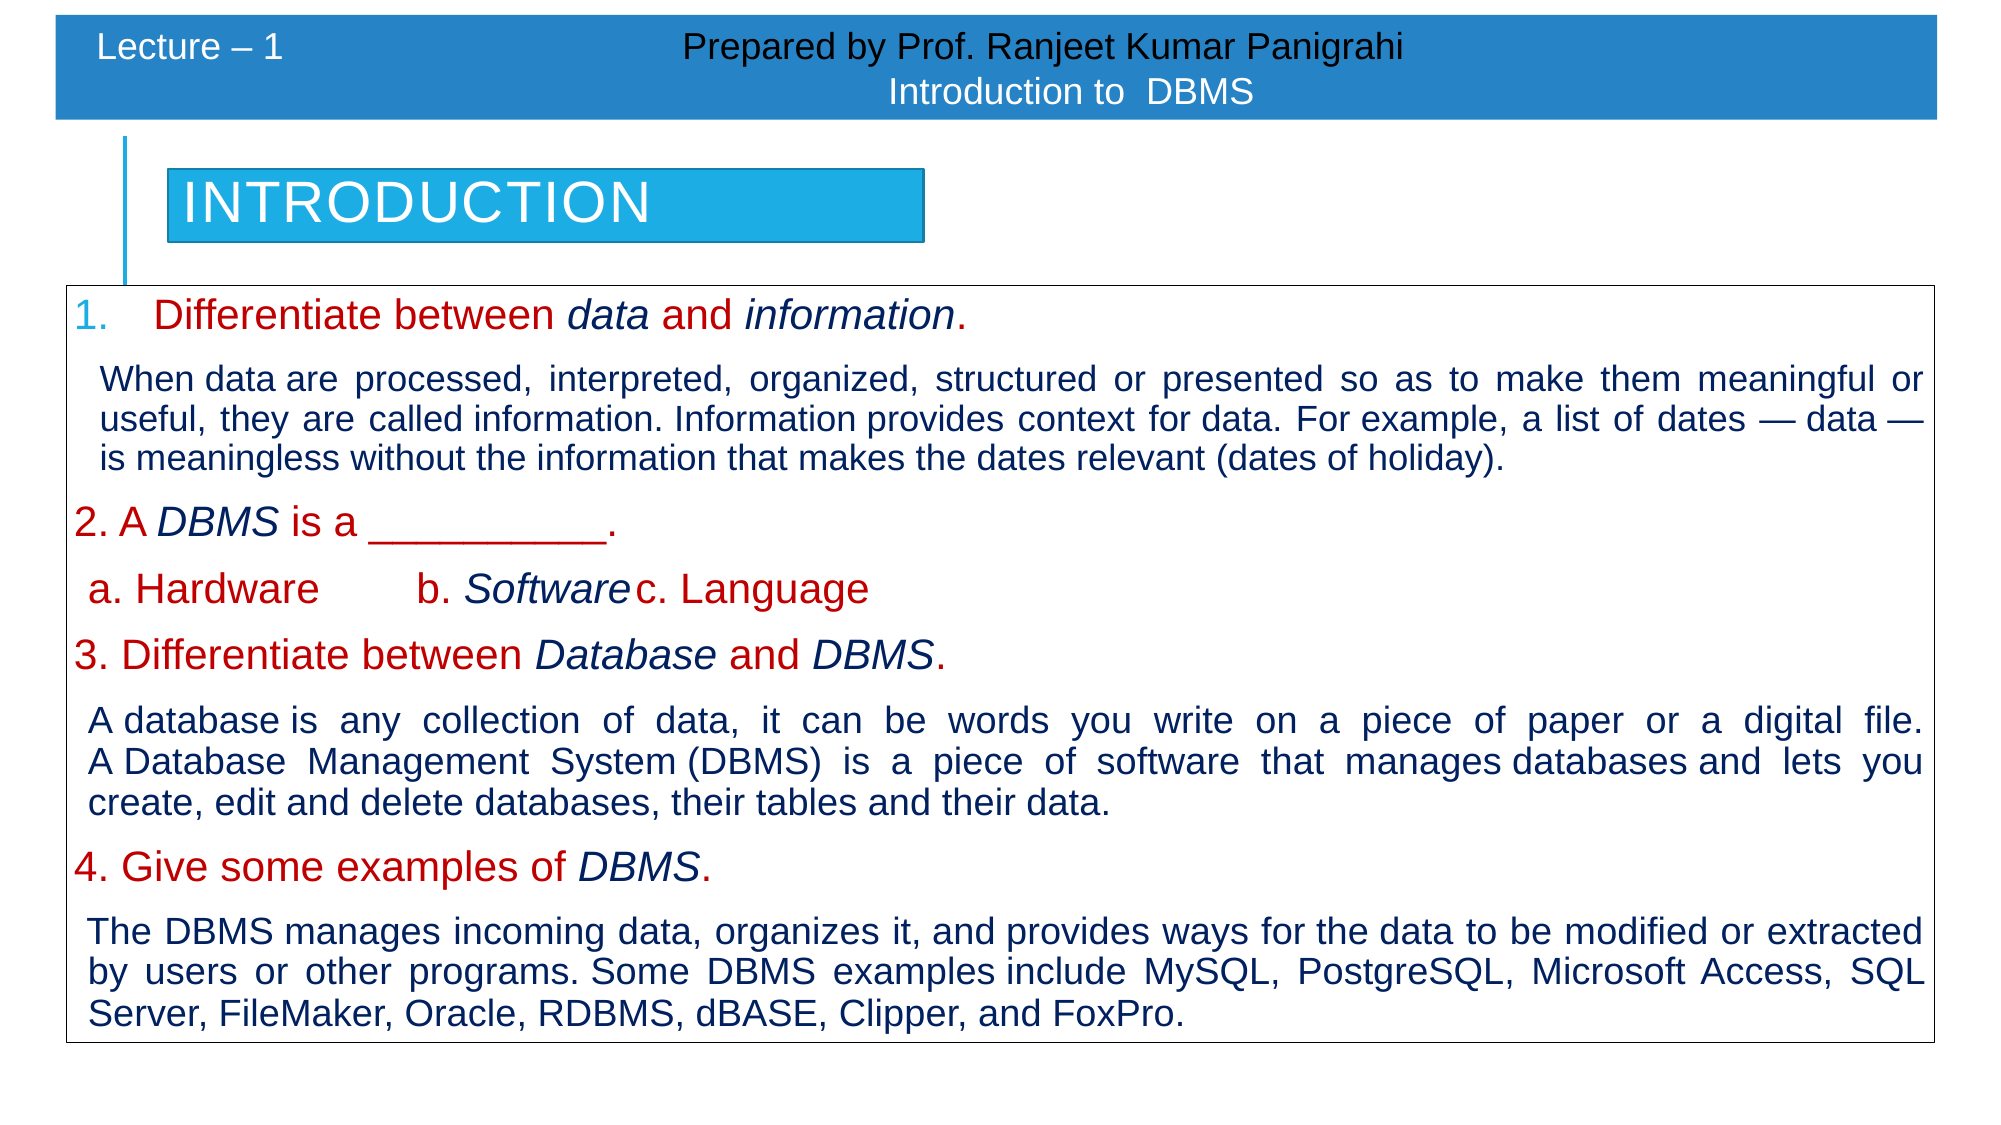

Lecture – 1   		             Prepared by Prof. Ranjeet Kumar Panigrahi					Introduction to  DBMS
Introduction
Differentiate between data and information.
	When data are processed, interpreted, organized, structured or presented so as to make them meaningful or useful, they are called information. Information provides context for data. For example, a list of dates — data — is meaningless without the information that makes the dates relevant (dates of holiday).
2. A DBMS is a __________.
		a. Hardware		b. Software		c. Language
3. Differentiate between Database and DBMS.
	A database is any collection of data, it can be words you write on a piece of paper or a digital file. A Database Management System (DBMS) is a piece of software that manages databases and lets you create, edit and delete databases, their tables and their data.
4. Give some examples of DBMS.
 The DBMS manages incoming data, organizes it, and provides ways for the data to be modified or extracted by users or other programs. Some DBMS examples include MySQL, PostgreSQL, Microsoft Access, SQL Server, FileMaker, Oracle, RDBMS, dBASE, Clipper, and FoxPro.